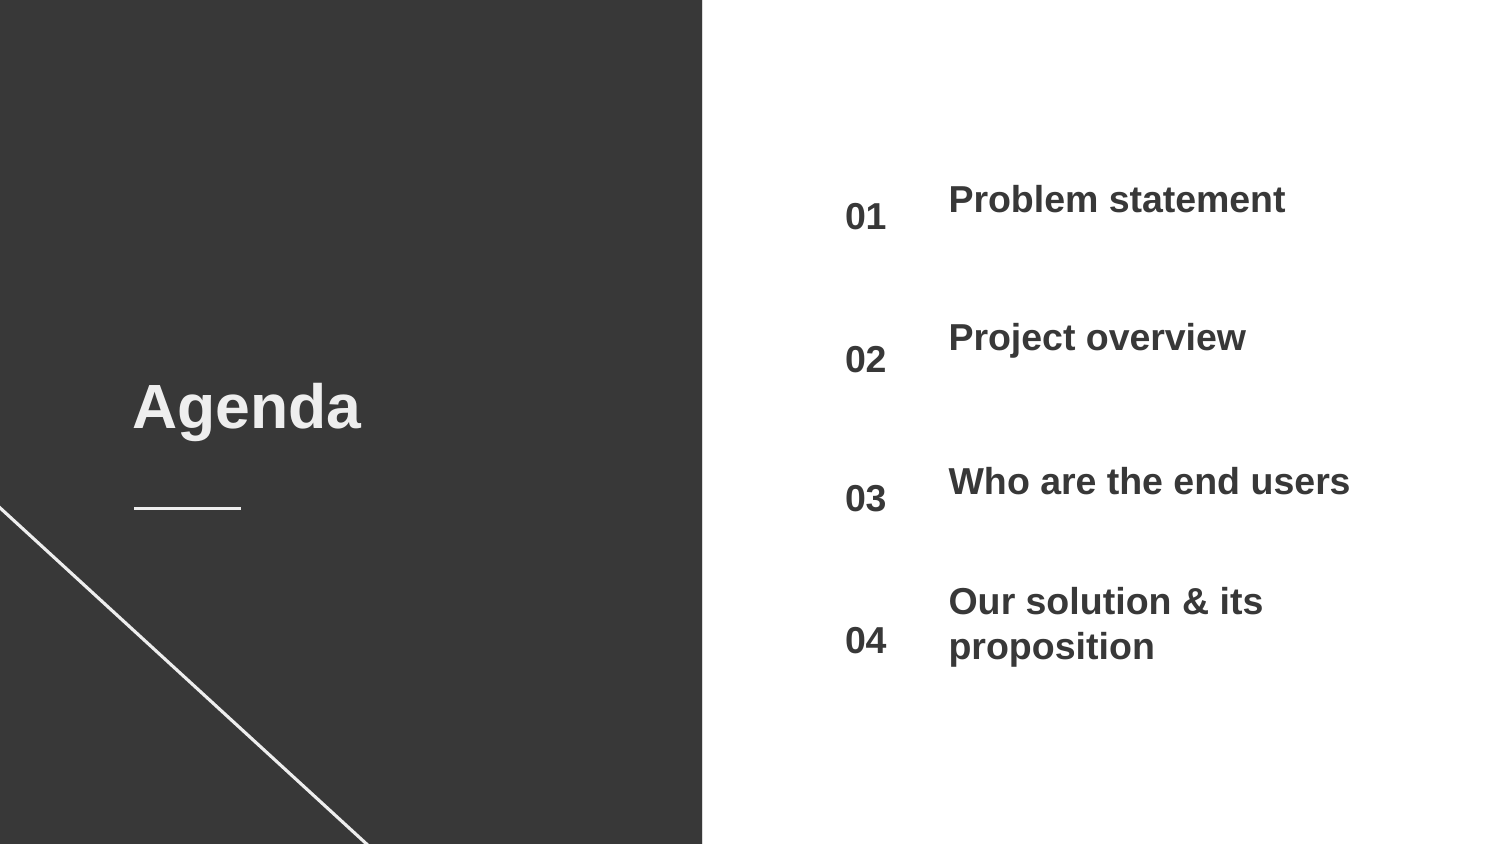

Problem statement
01
# Project overview
02
Agenda
Who are the end users
03
Our solution & its proposition
04